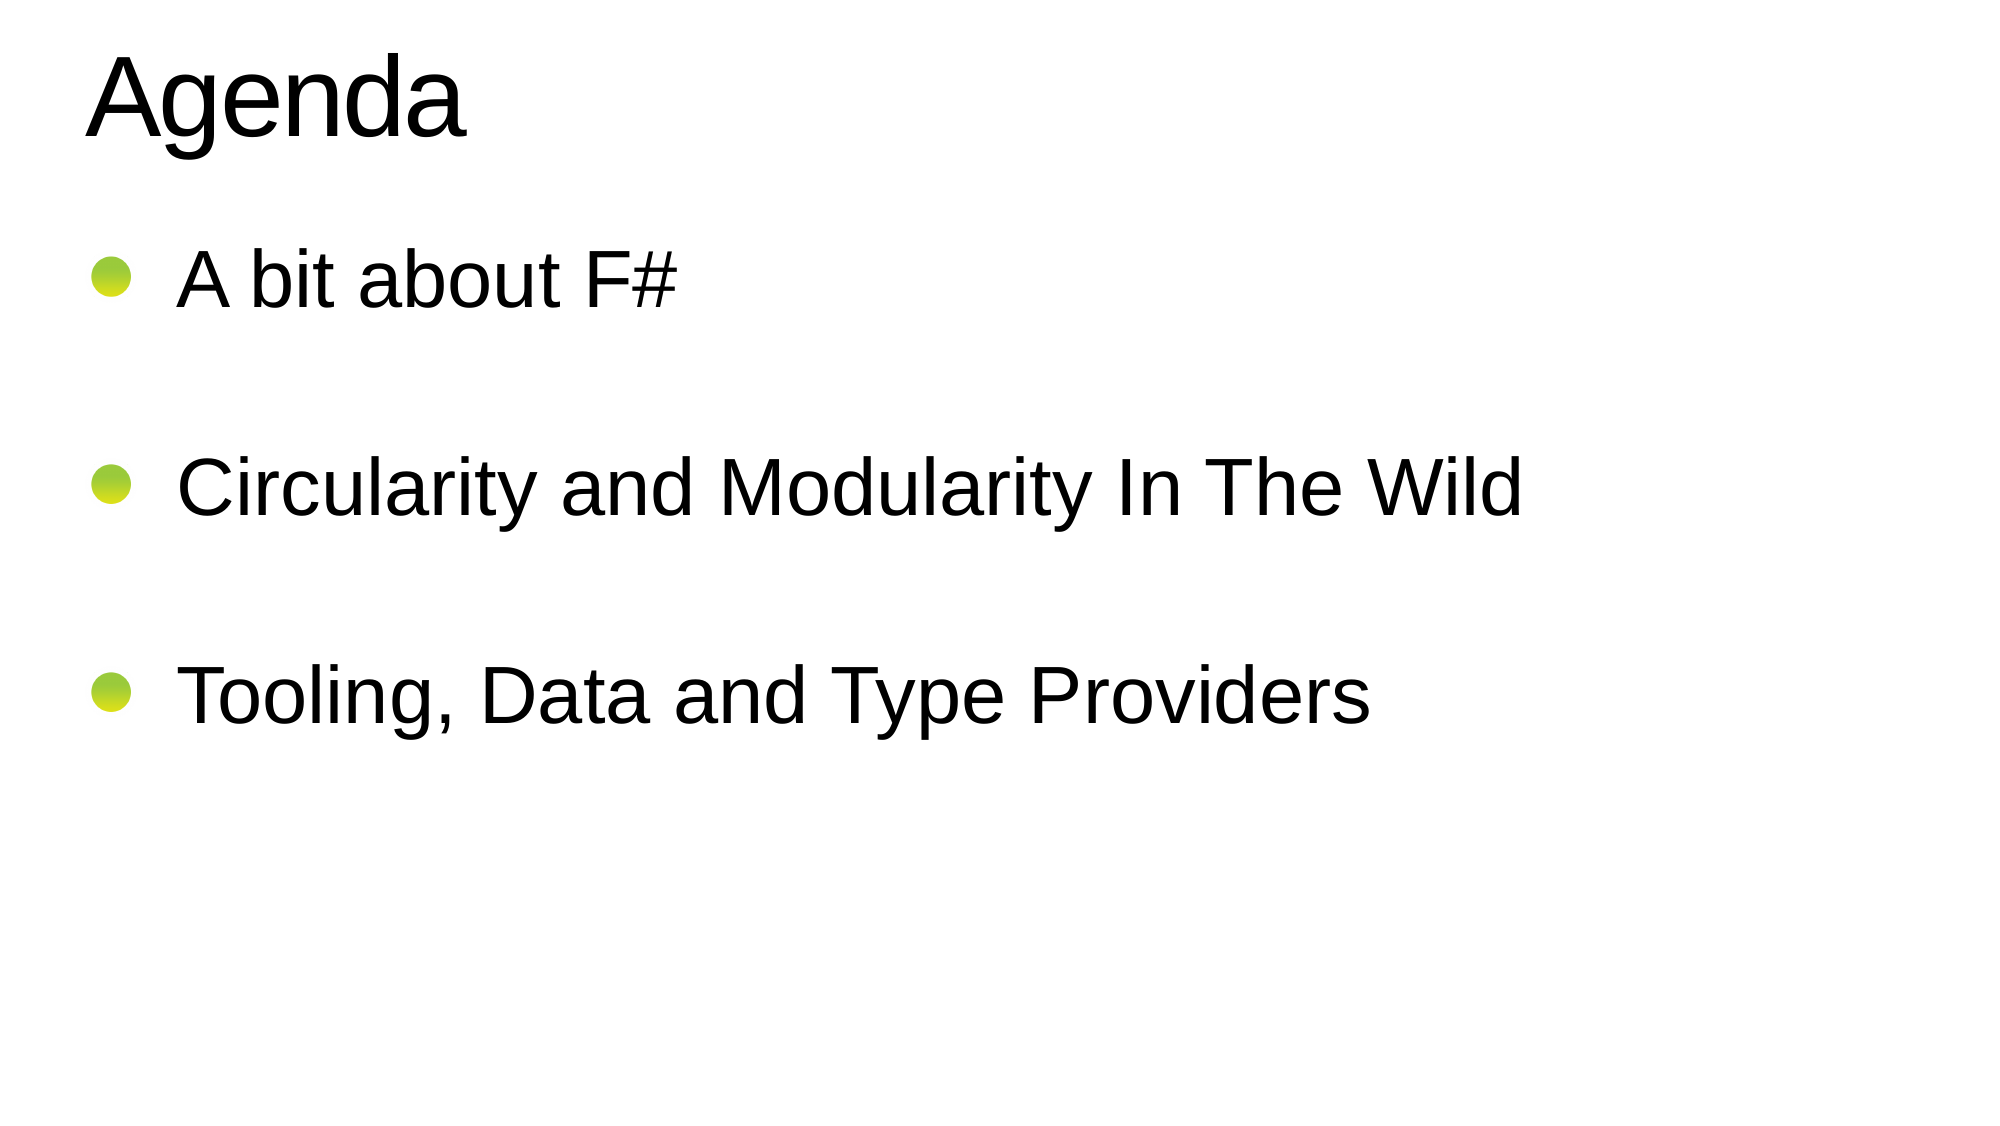

# Agenda
A bit about F#

Circularity and Modularity In The Wild

Tooling, Data and Type Providers